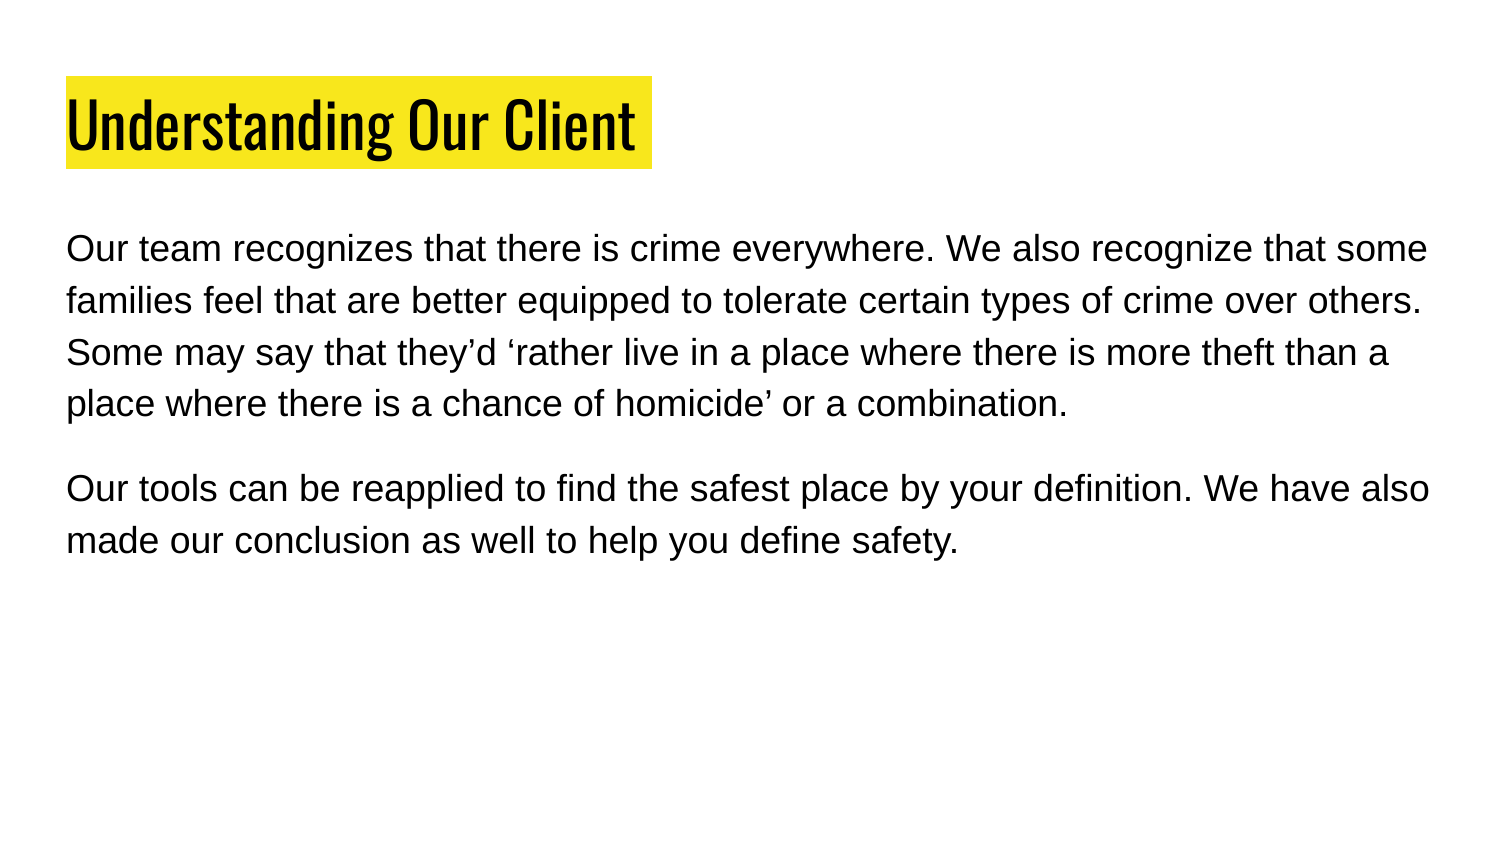

# Understanding Our Client
Our team recognizes that there is crime everywhere. We also recognize that some families feel that are better equipped to tolerate certain types of crime over others. Some may say that they’d ‘rather live in a place where there is more theft than a place where there is a chance of homicide’ or a combination.
Our tools can be reapplied to find the safest place by your definition. We have also made our conclusion as well to help you define safety.